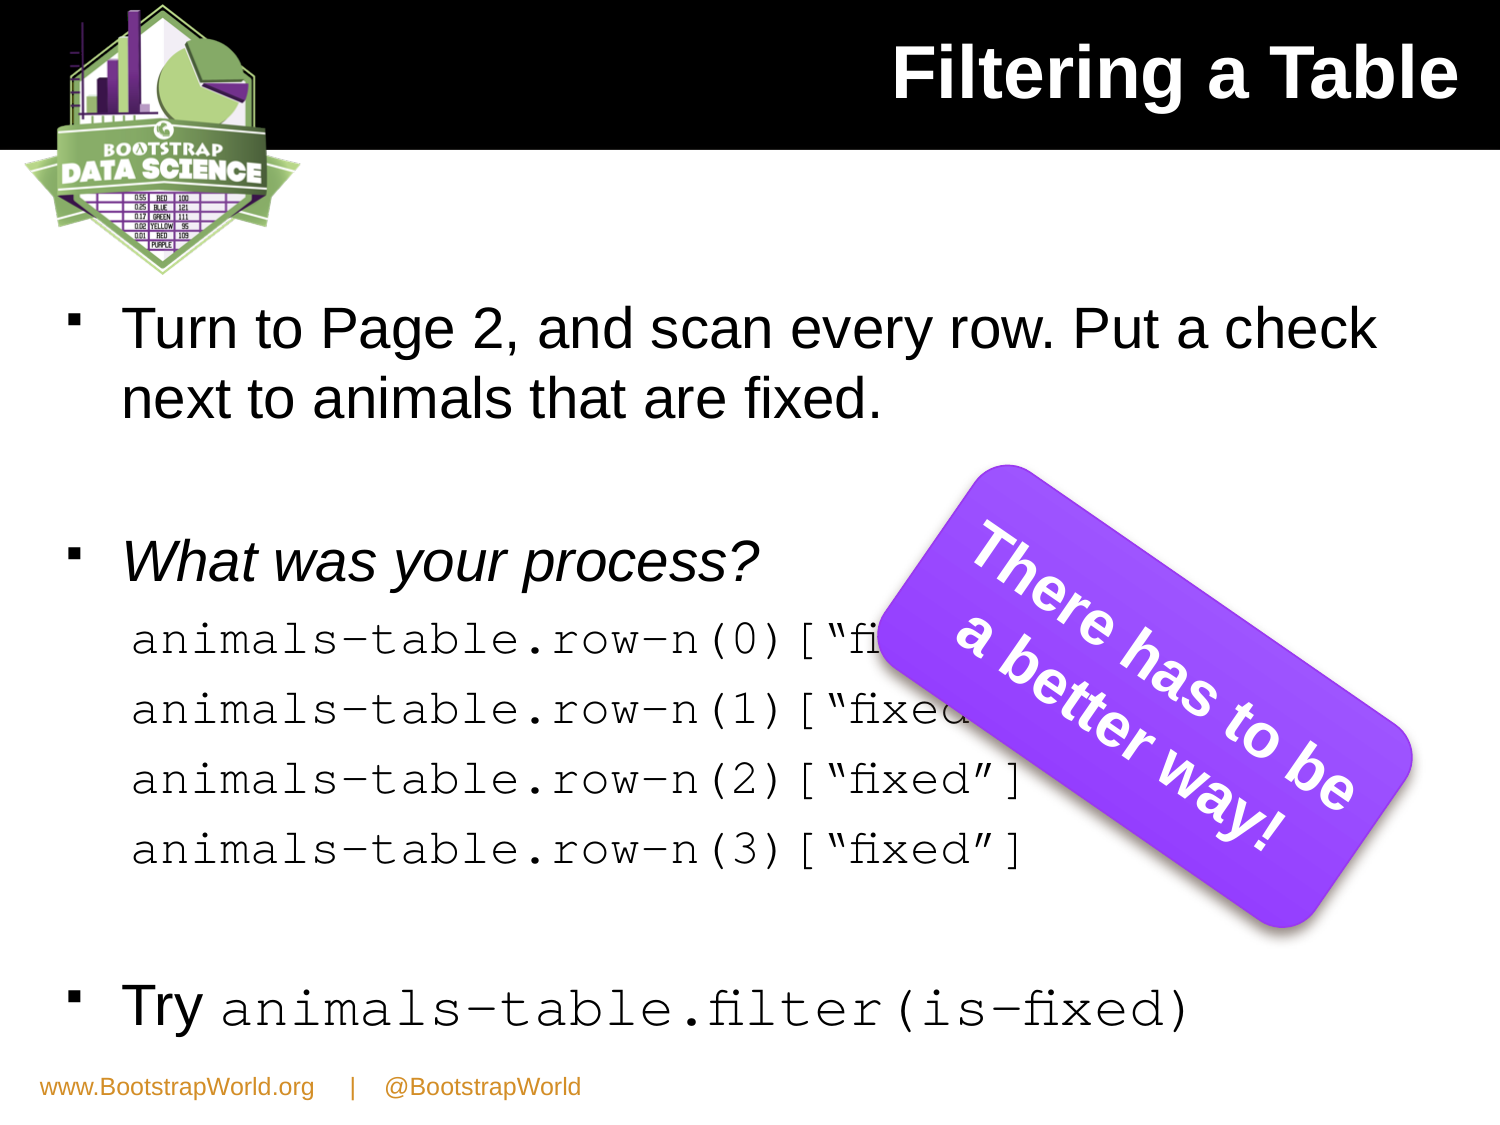

# Filtering a Table
Turn to Page 2, and scan every row. Put a check next to animals that are fixed.

What was your process?
animals-table.row-n(0)[“fixed”]
animals-table.row-n(1)[“fixed”]
animals-table.row-n(2)[“fixed”]
animals-table.row-n(3)[“fixed”]

Try animals-table.filter(is-fixed)
There has to be a better way!
www.BootstrapWorld.org     |    @BootstrapWorld